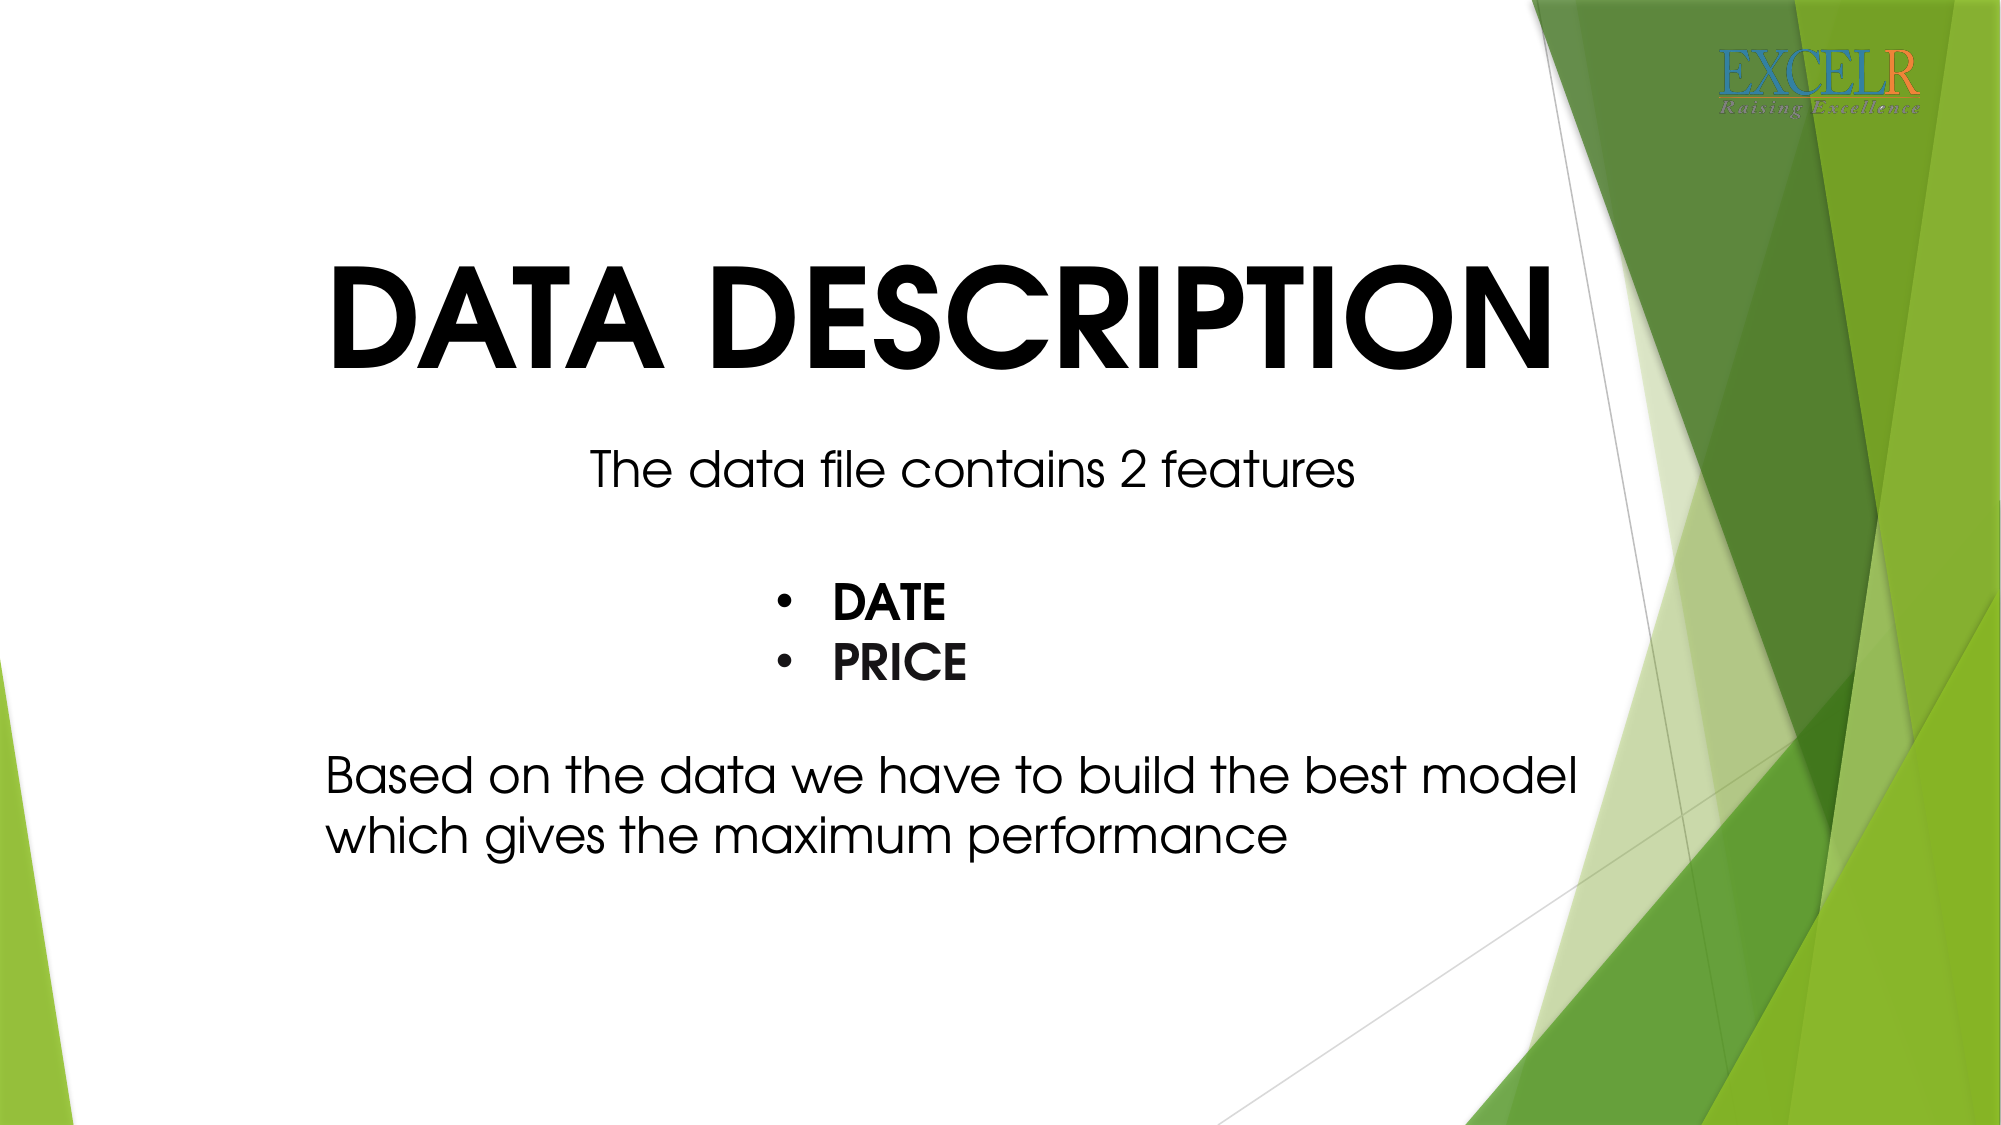

DATA DESCRIPTION
The data file contains 2 features

DATE
PRICE
Based on the data we have to build the best model which gives the maximum performance